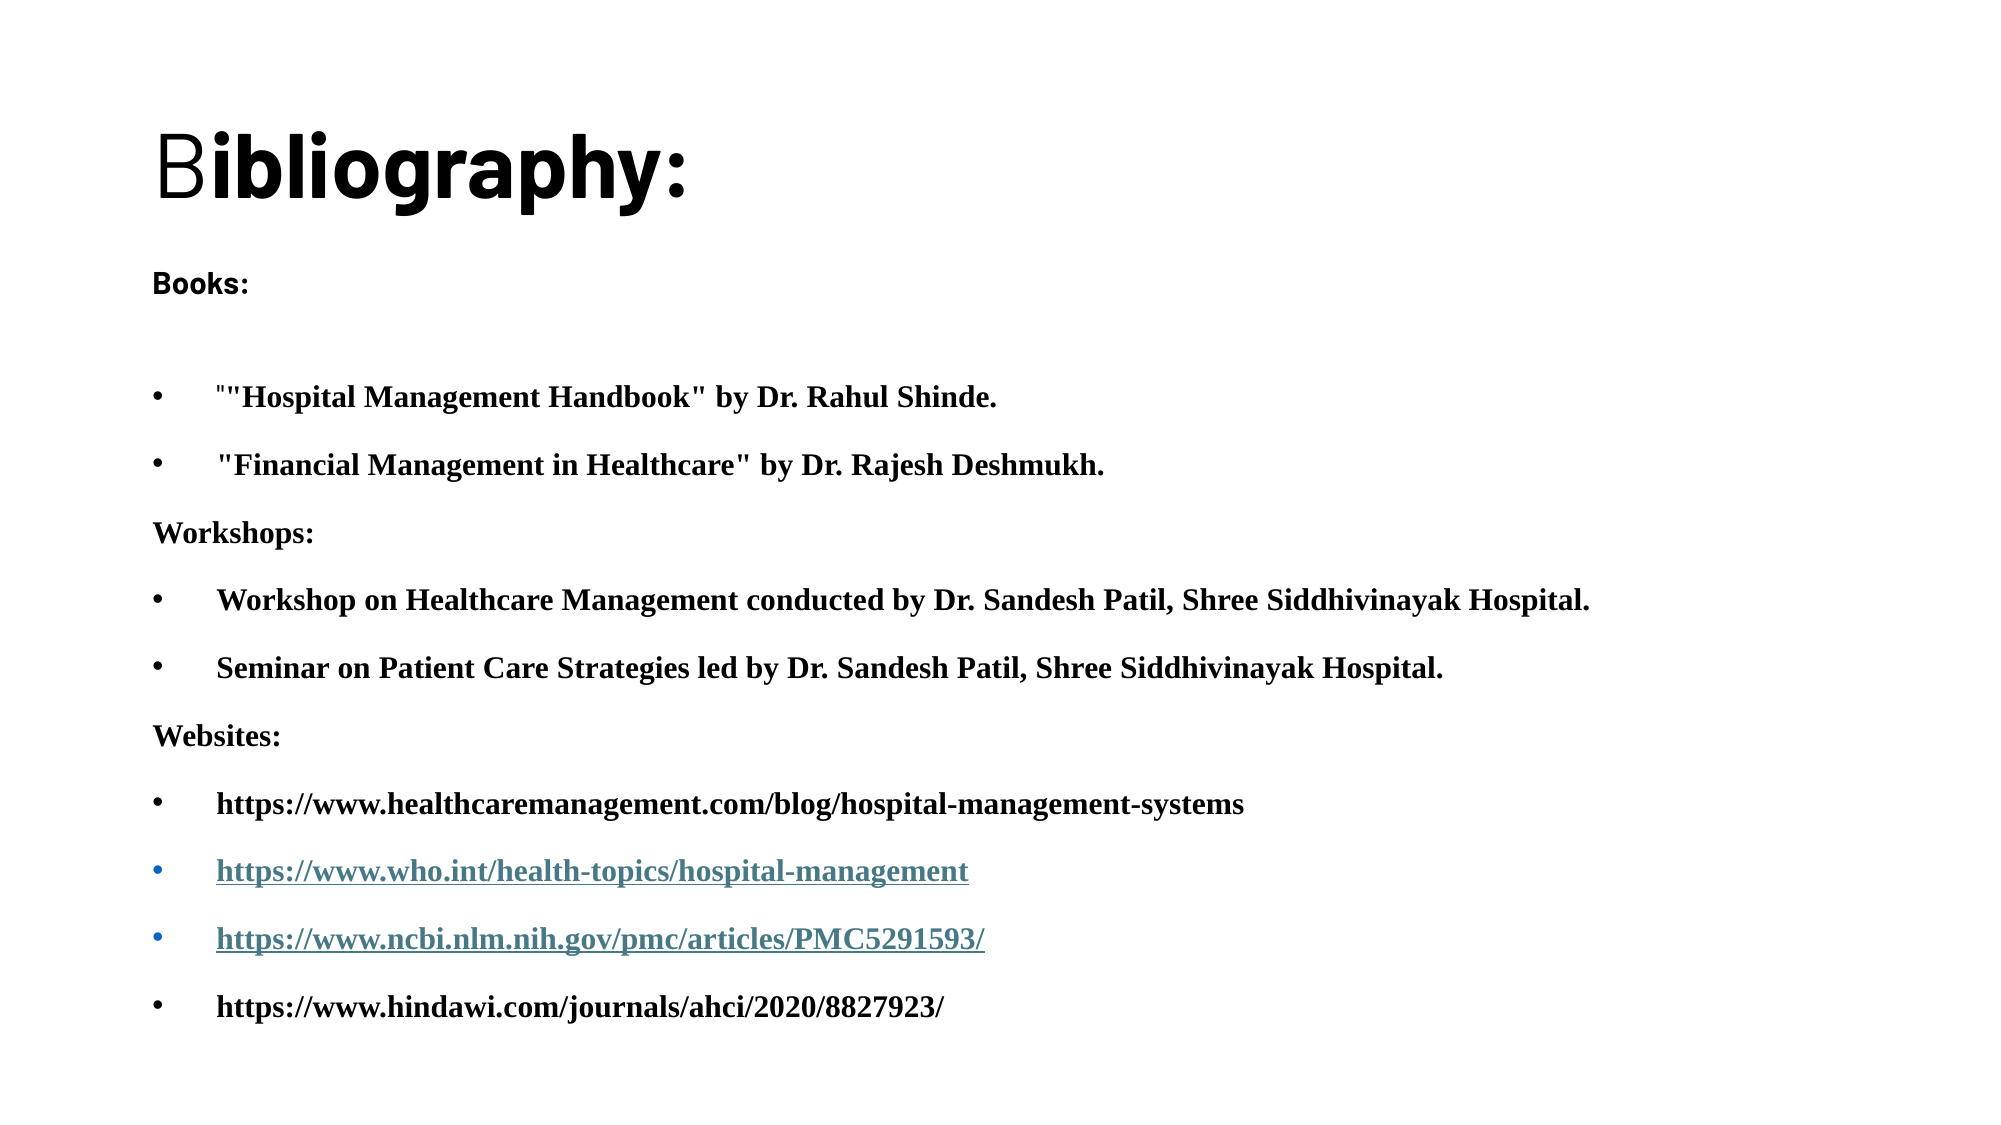

# Bibliography:
Books:

""Hospital Management Handbook" by Dr. Rahul Shinde.
"Financial Management in Healthcare" by Dr. Rajesh Deshmukh.
Workshops:
Workshop on Healthcare Management conducted by Dr. Sandesh Patil, Shree Siddhivinayak Hospital.
Seminar on Patient Care Strategies led by Dr. Sandesh Patil, Shree Siddhivinayak Hospital.
Websites:
https://www.healthcaremanagement.com/blog/hospital-management-systems
https://www.who.int/health-topics/hospital-management
https://www.ncbi.nlm.nih.gov/pmc/articles/PMC5291593/
https://www.hindawi.com/journals/ahci/2020/8827923/